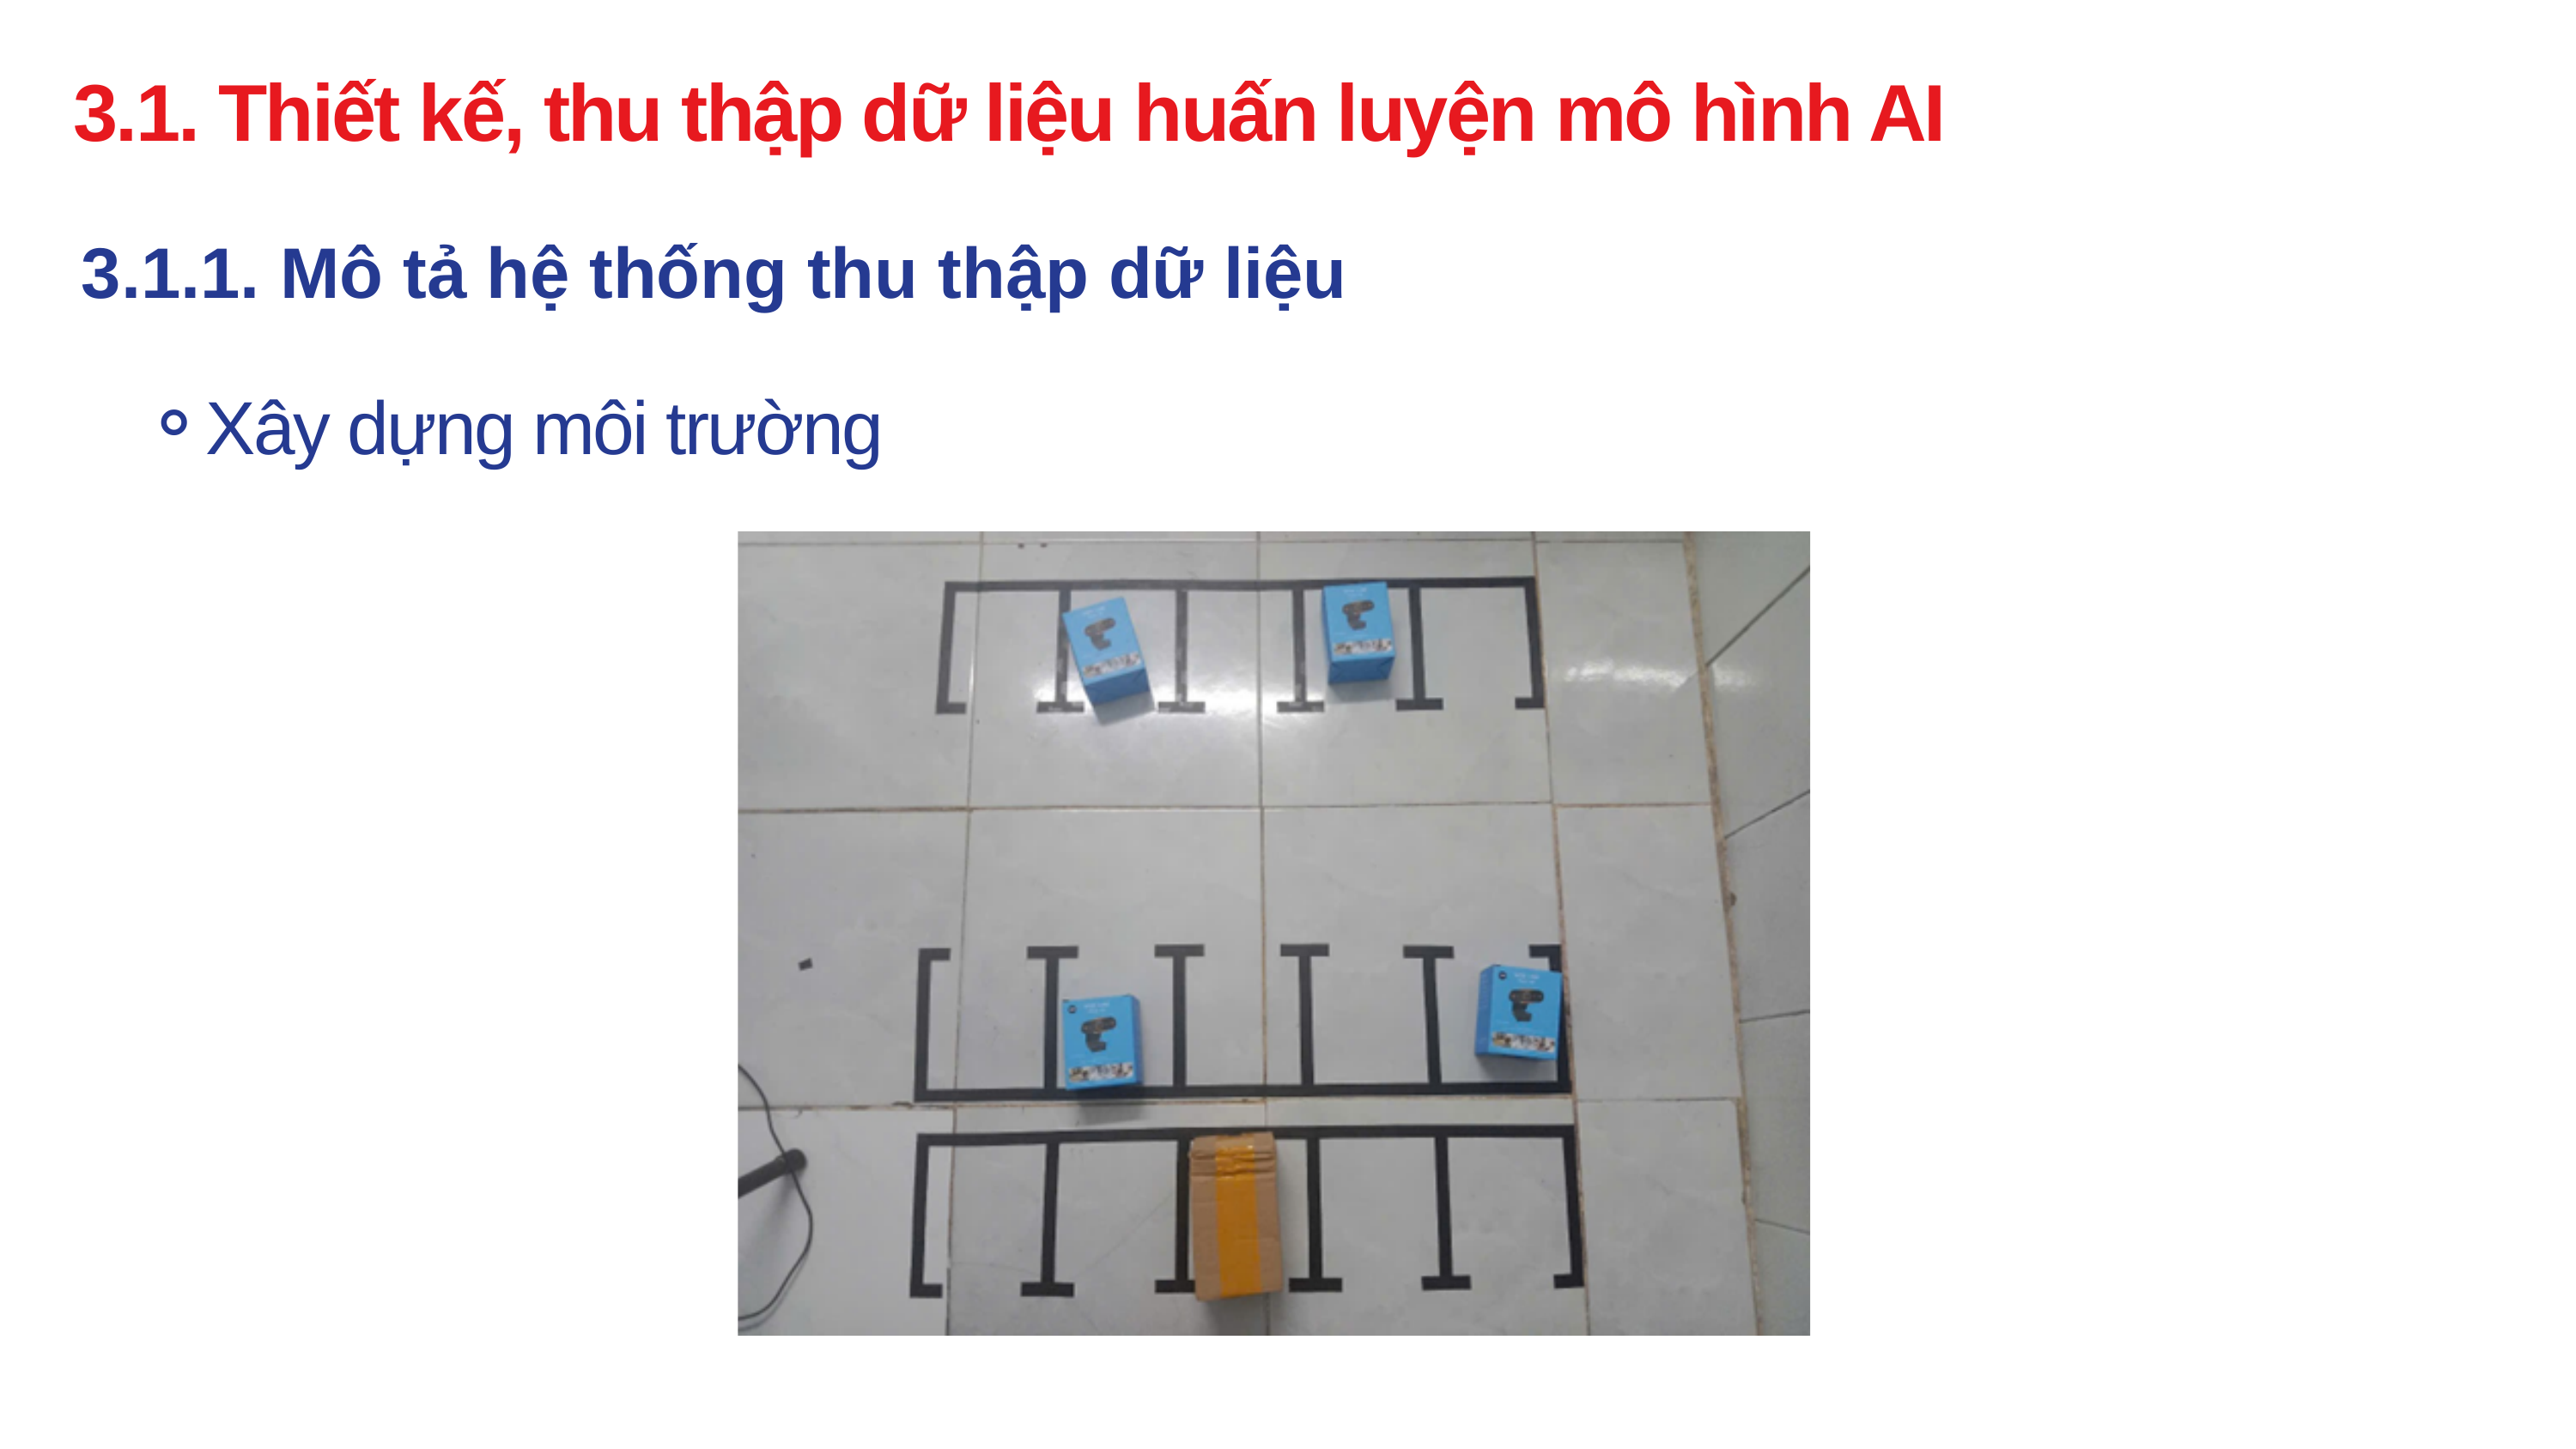

3.1. Thiết kế, thu thập dữ liệu huấn luyện mô hình AI
3.1.1. Mô tả hệ thống thu thập dữ liệu
Xây dựng môi trường